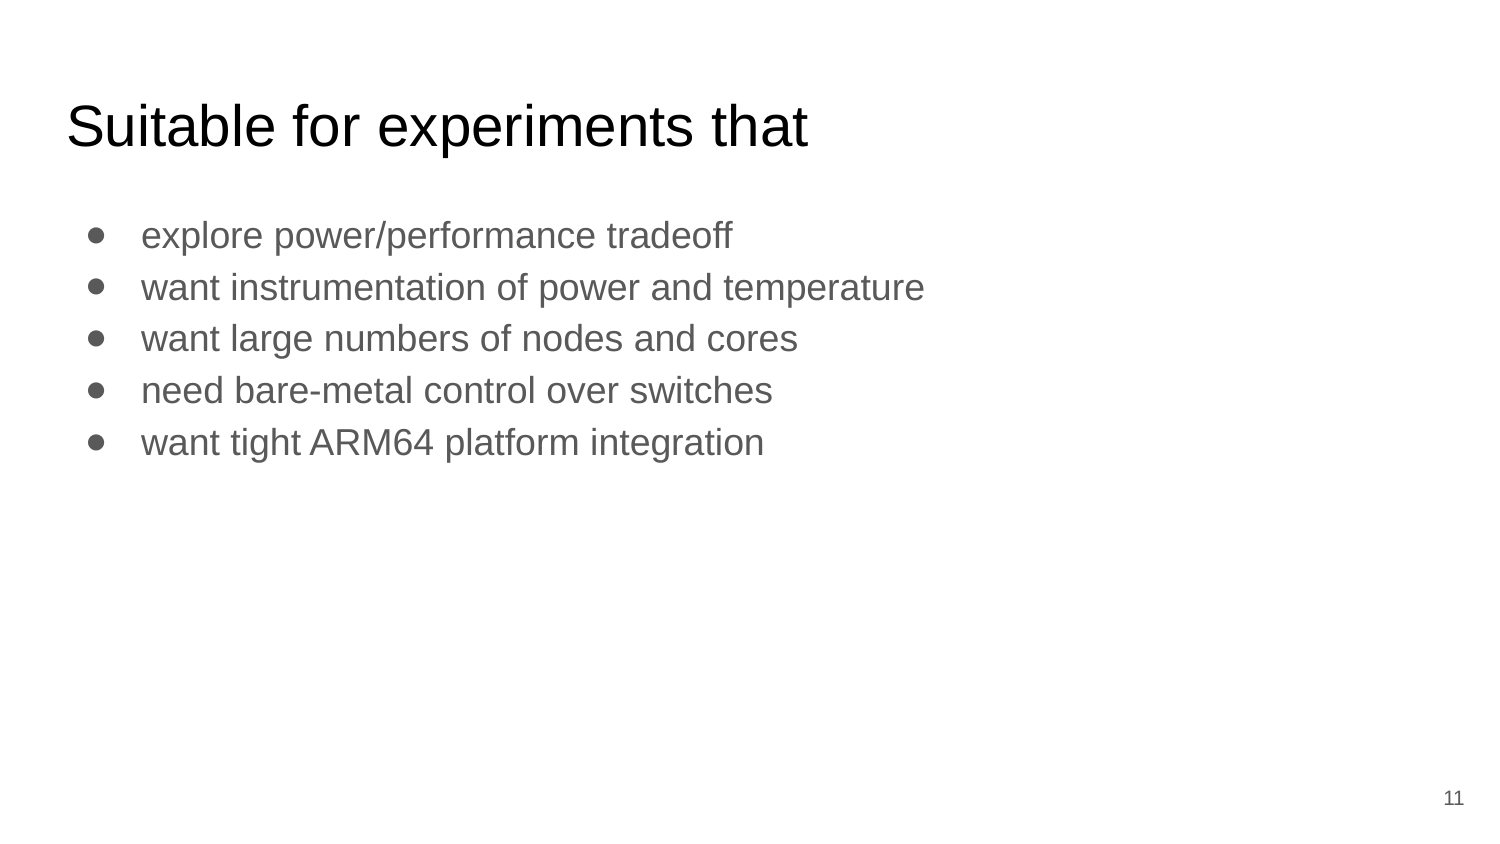

# Suitable for experiments that
explore power/performance tradeoff
want instrumentation of power and temperature
want large numbers of nodes and cores
need bare-metal control over switches
want tight ARM64 platform integration

11